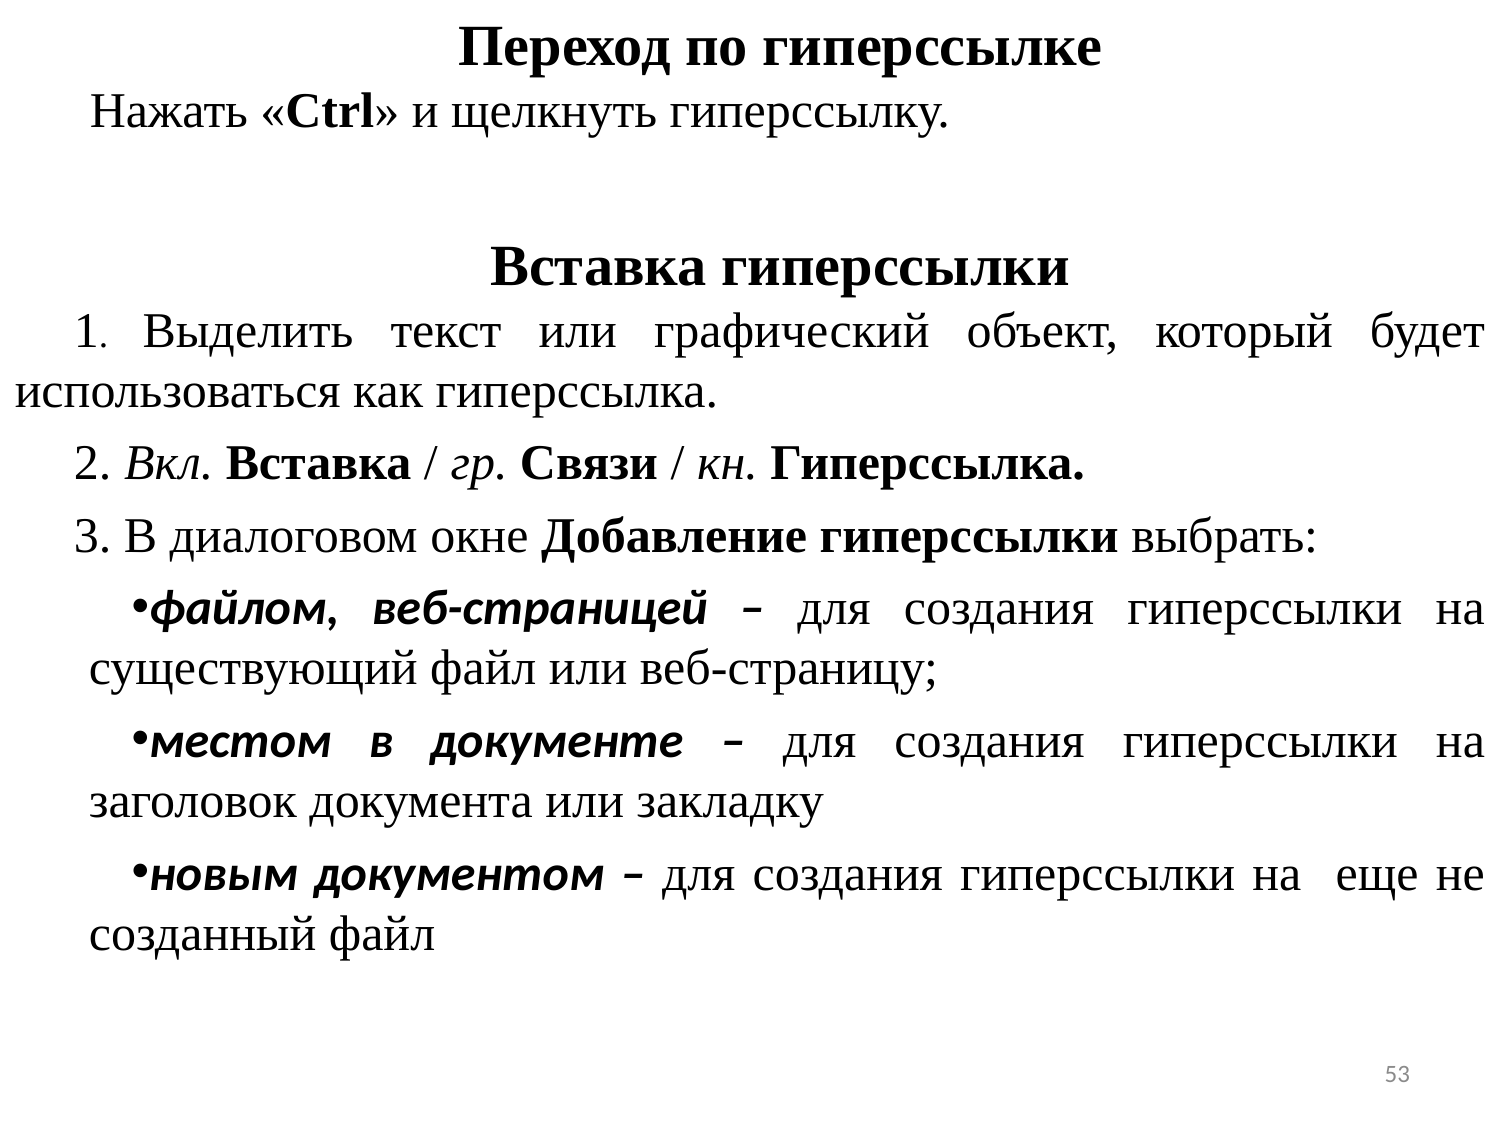

Переход по гиперссылке
Нажать «Ctrl» и щелкнуть гиперссылку.

Вставка гиперссылки
1. Выделить текст или графический объект, который будет использоваться как гиперссылка.
2. Вкл. Вставка / гр. Связи / кн. Гиперссылка.
3. В диалоговом окне Добавление гиперссылки выбрать:
файлом, веб-страницей – для создания гиперссылки на существующий файл или веб-страницу;
местом в документе – для создания гиперссылки на заголовок документа или закладку
новым документом – для создания гиперссылки на  еще не созданный файл
53